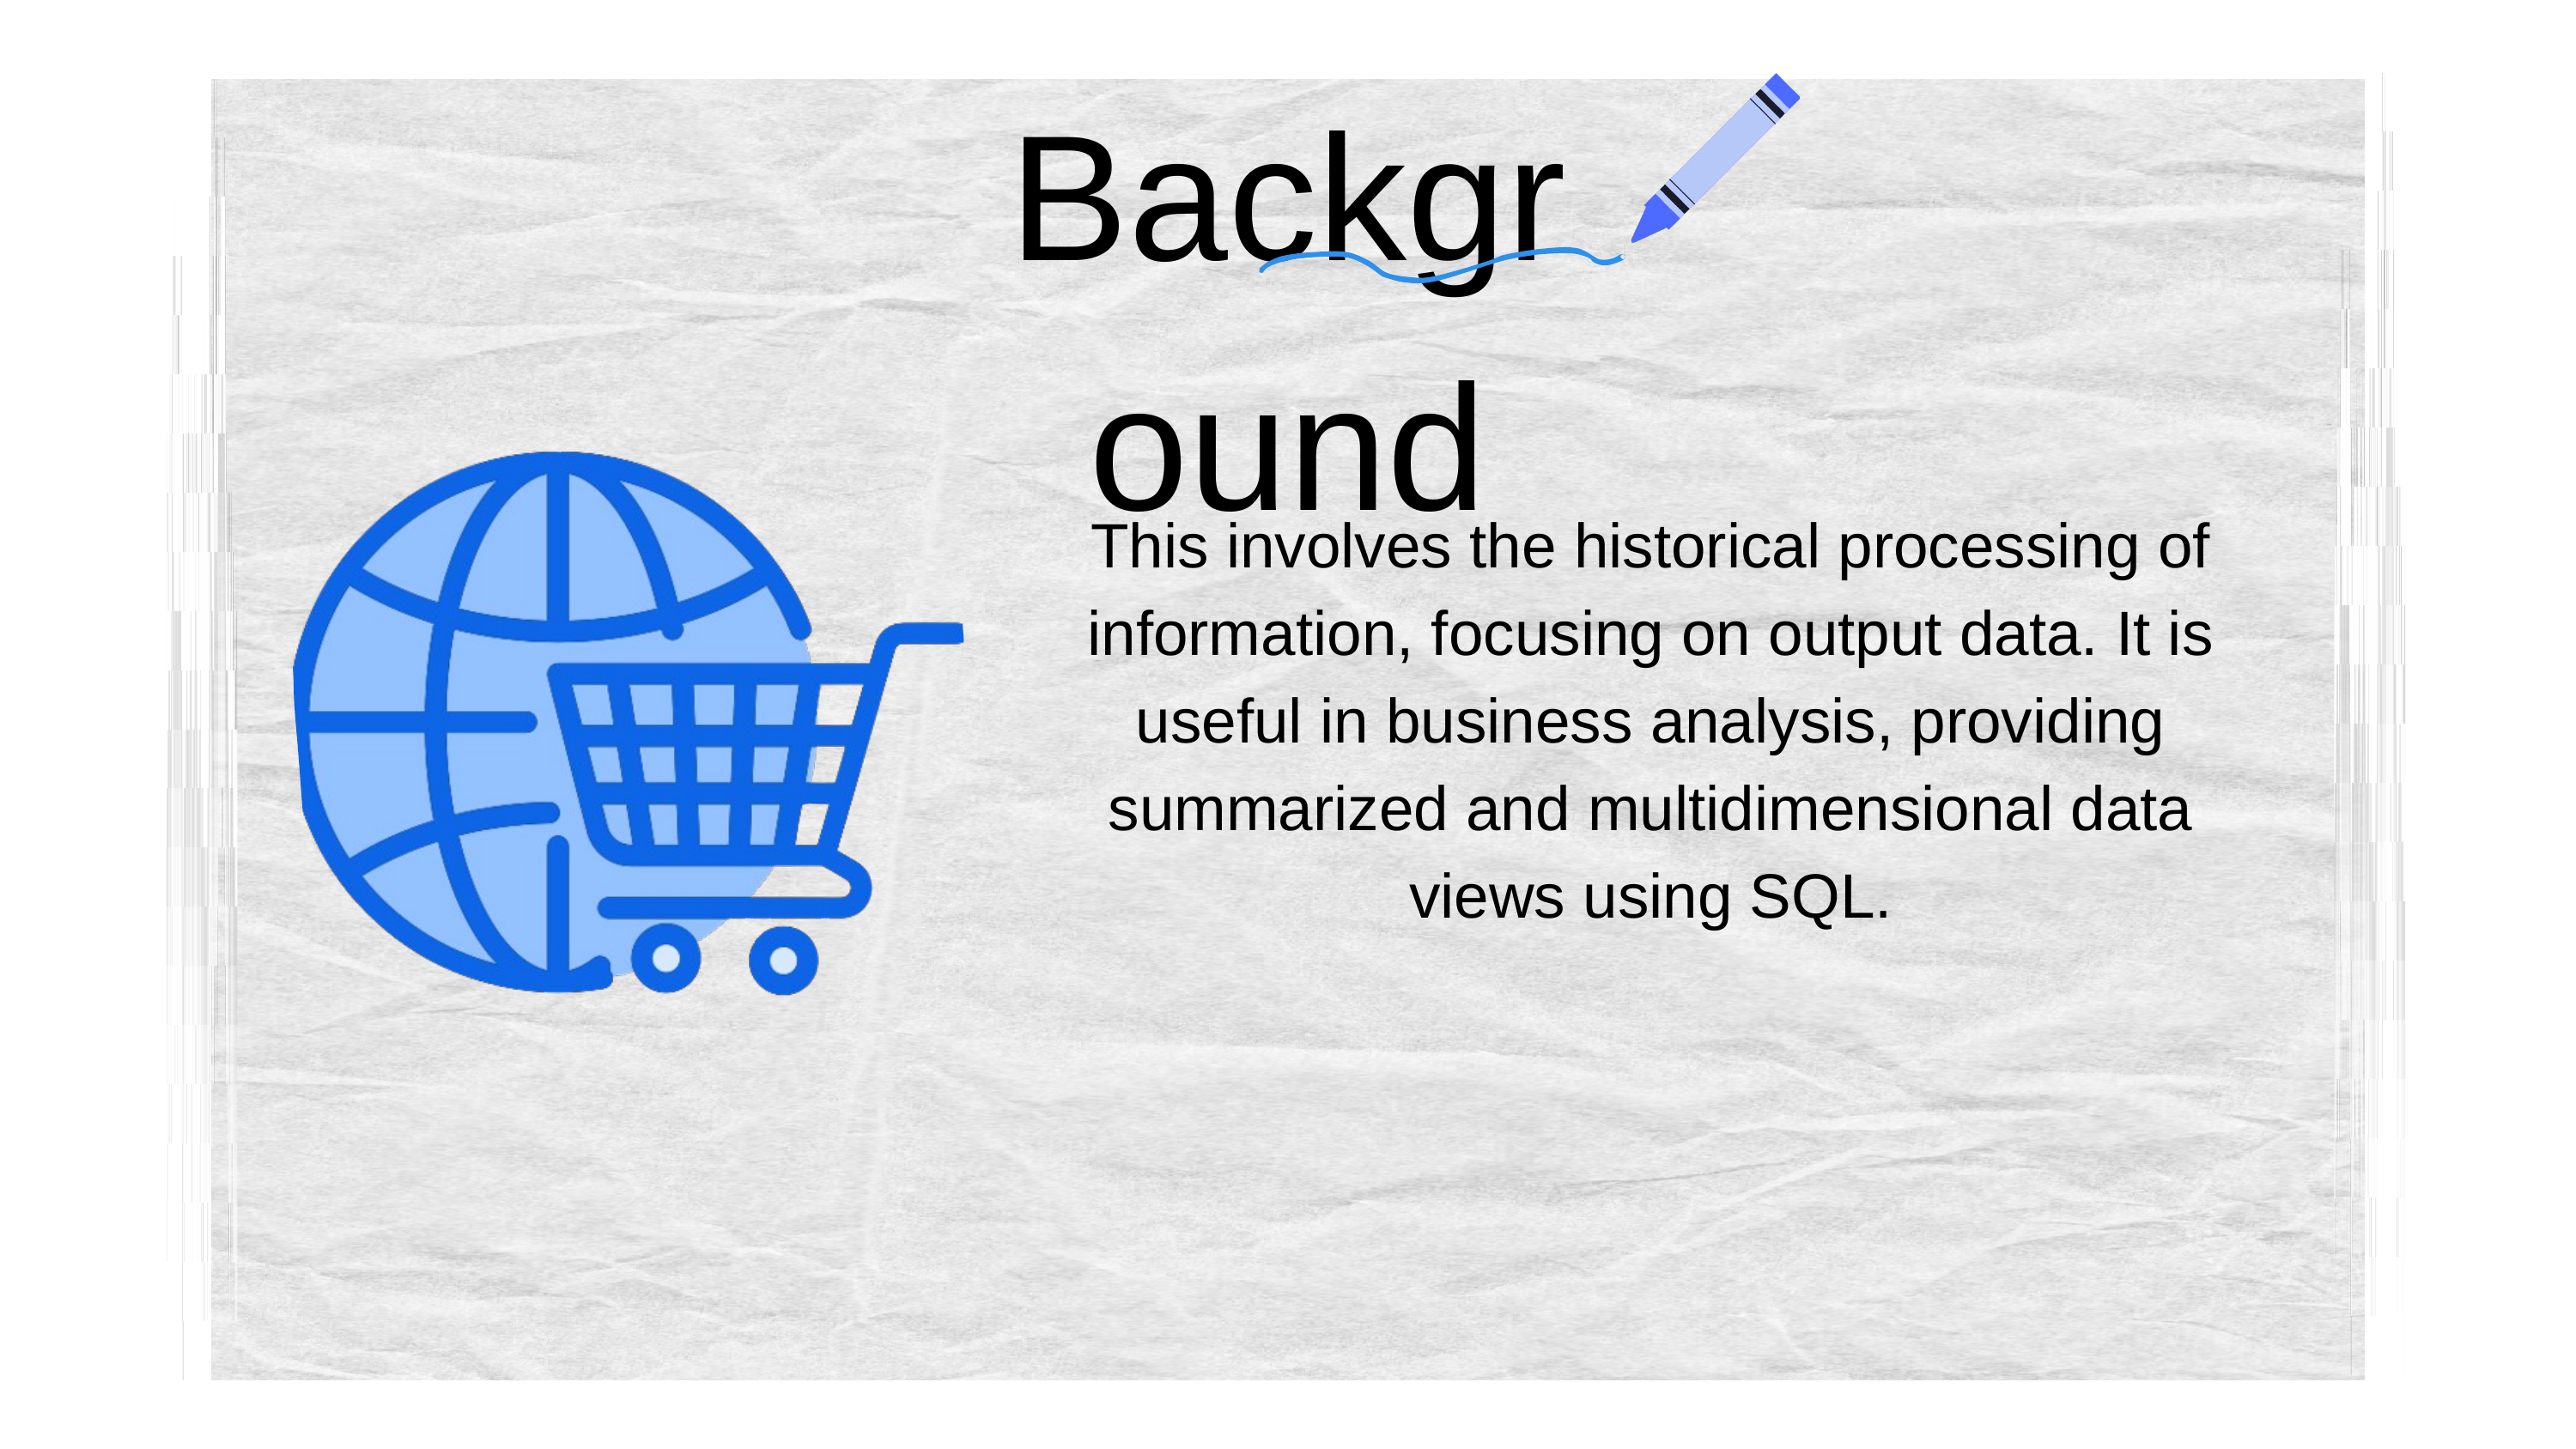

Background

This involves the historical processing of information, focusing on output data. It is useful in business analysis, providing summarized and multidimensional data views using SQL.